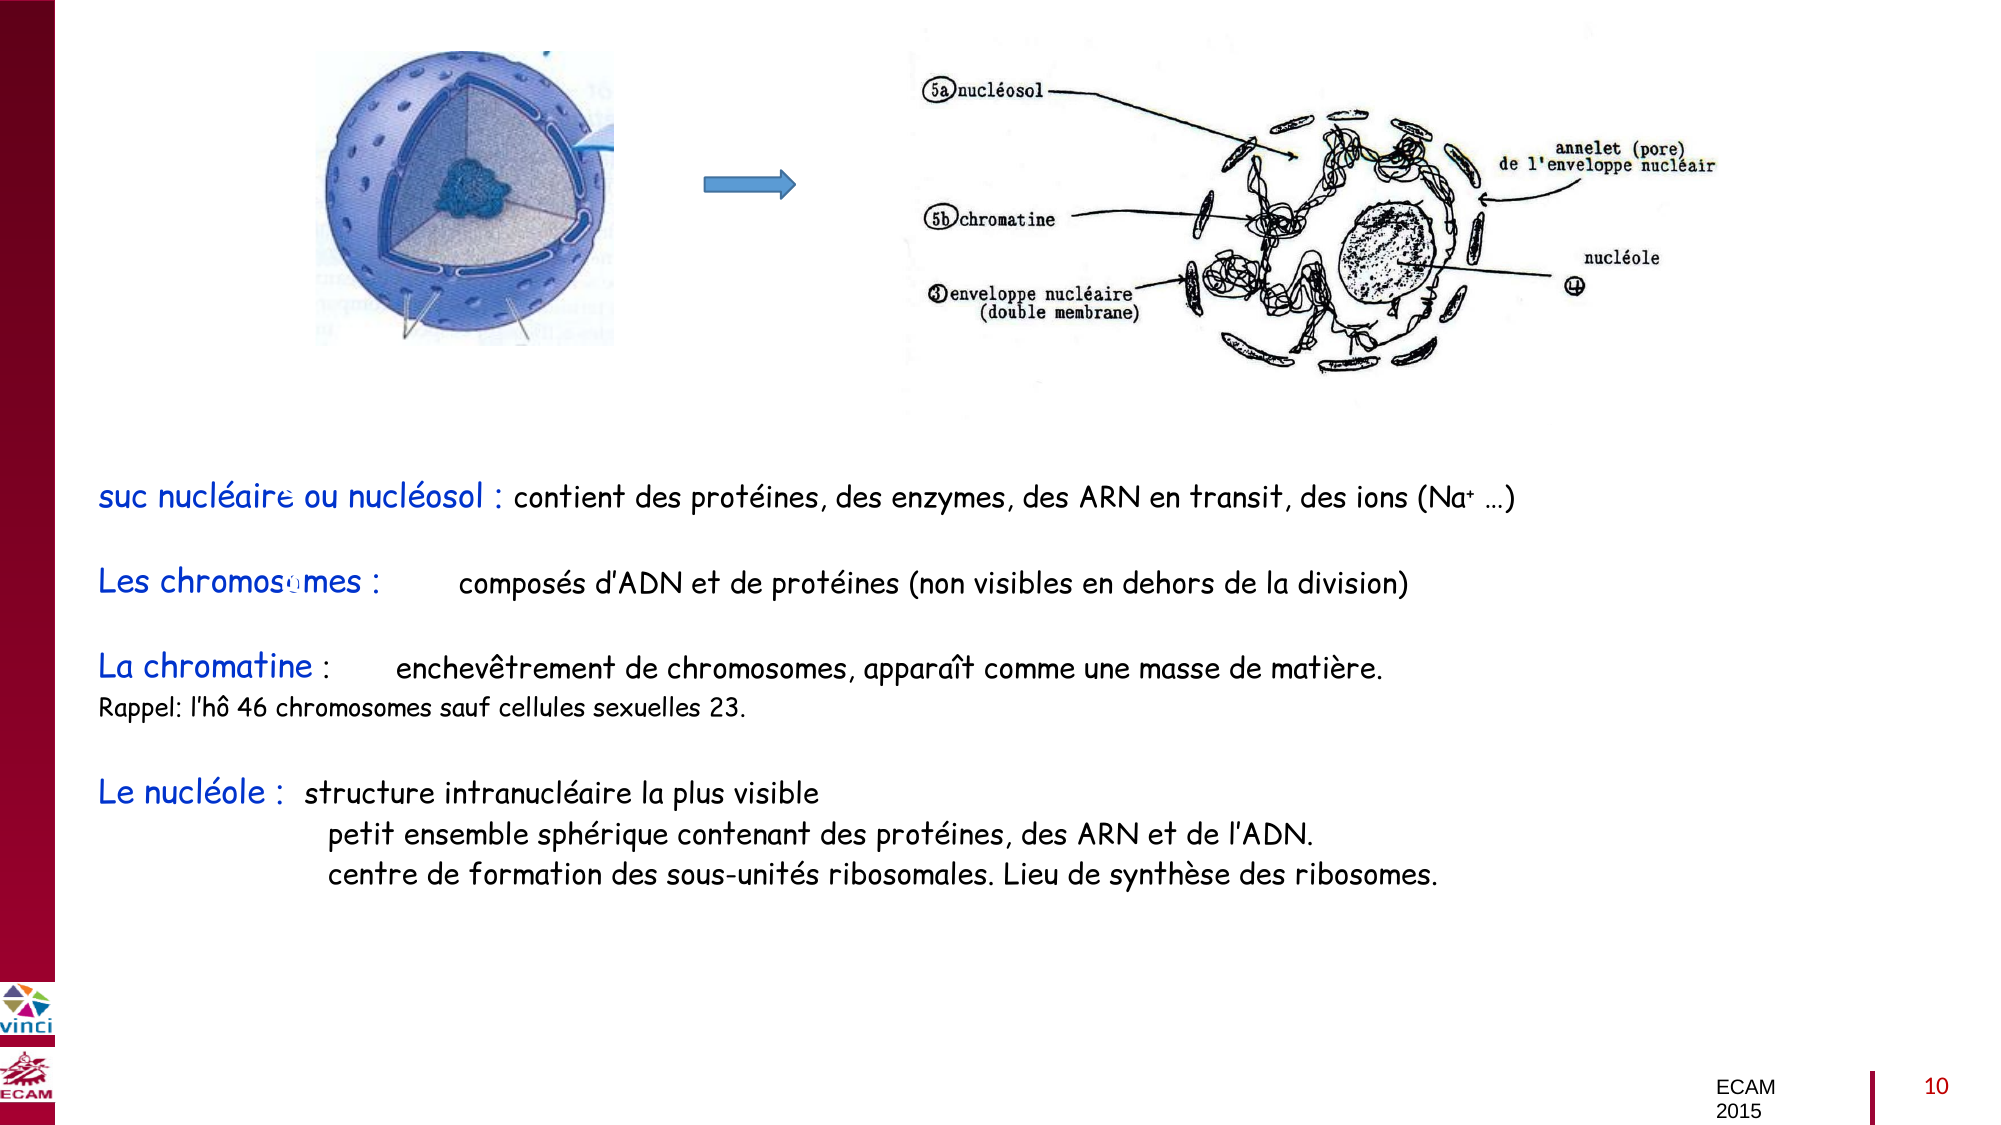

B2040-Chimie du vivant et environnement
suc nucléaire ou nucléosol : contient des protéines, des enzymes, des ARN en transit, des ions (Na+ …)
Les chromosomes :
composés d’ADN et de protéines (non visibles en dehors de la division)
La chromatine :
enchevêtrement de chromosomes, apparaît comme une masse de matière.
Rappel: l’hô 46 chromosomes sauf cellules sexuelles 23.
Le nucléole :  structure intranucléaire la plus visible
petit ensemble sphérique contenant des protéines, des ARN et de l’ADN.
centre de formation des sous-unités ribosomales. Lieu de synthèse des ribosomes.

10
ECAM 2015